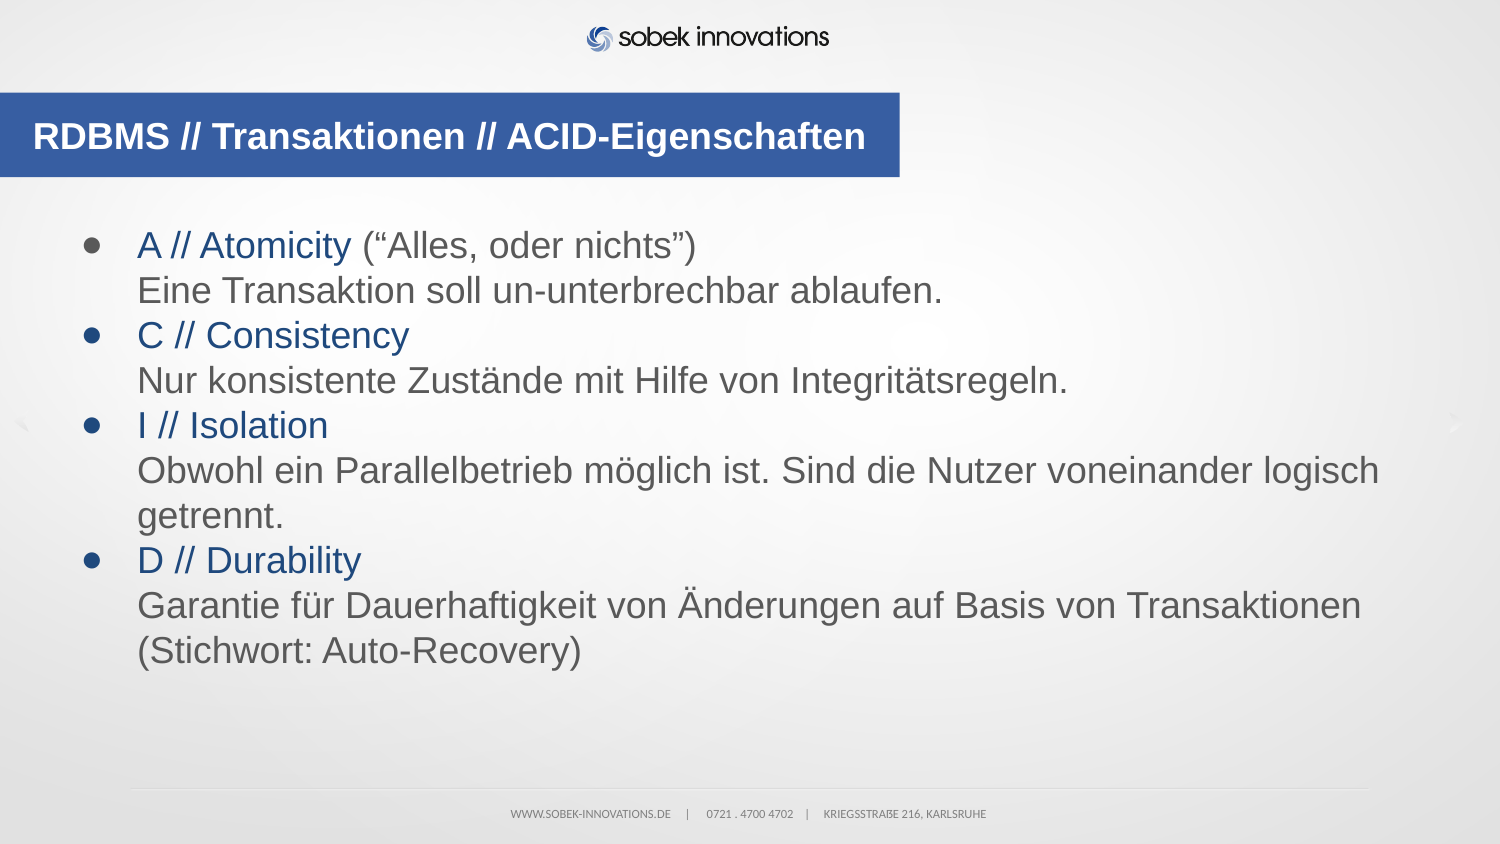

# RDBMS // Transaktionen // ACID-Eigenschaften
A // Atomicity (“Alles, oder nichts”)
Eine Transaktion soll un-unterbrechbar ablaufen.
C // Consistency
Nur konsistente Zustände mit Hilfe von Integritätsregeln.
I // Isolation
Obwohl ein Parallelbetrieb möglich ist. Sind die Nutzer voneinander logisch getrennt.
D // Durability
Garantie für Dauerhaftigkeit von Änderungen auf Basis von Transaktionen (Stichwort: Auto-Recovery)